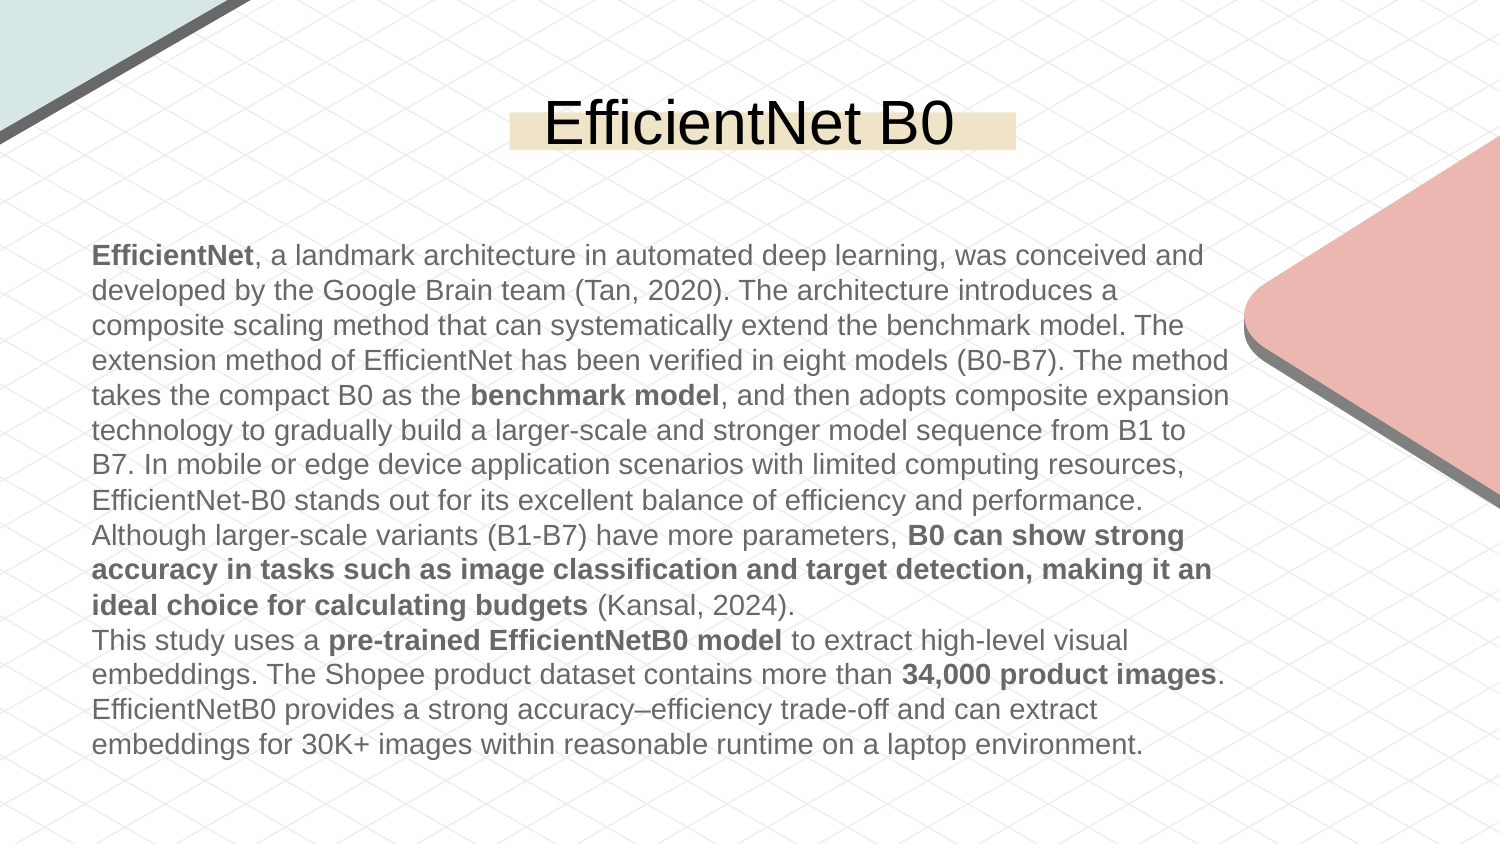

# EfficientNet B0

EfficientNet, a landmark architecture in automated deep learning, was conceived and developed by the Google Brain team (Tan, 2020). The architecture introduces a composite scaling method that can systematically extend the benchmark model. The extension method of EfficientNet has been verified in eight models (B0-B7). The method takes the compact B0 as the benchmark model, and then adopts composite expansion technology to gradually build a larger-scale and stronger model sequence from B1 to B7. In mobile or edge device application scenarios with limited computing resources, EfficientNet-B0 stands out for its excellent balance of efficiency and performance. Although larger-scale variants (B1-B7) have more parameters, B0 can show strong accuracy in tasks such as image classification and target detection, making it an ideal choice for calculating budgets (Kansal, 2024).
This study uses a pre-trained EfficientNetB0 model to extract high-level visual embeddings. The Shopee product dataset contains more than 34,000 product images. EfficientNetB0 provides a strong accuracy–efficiency trade-off and can extract embeddings for 30K+ images within reasonable runtime on a laptop environment.